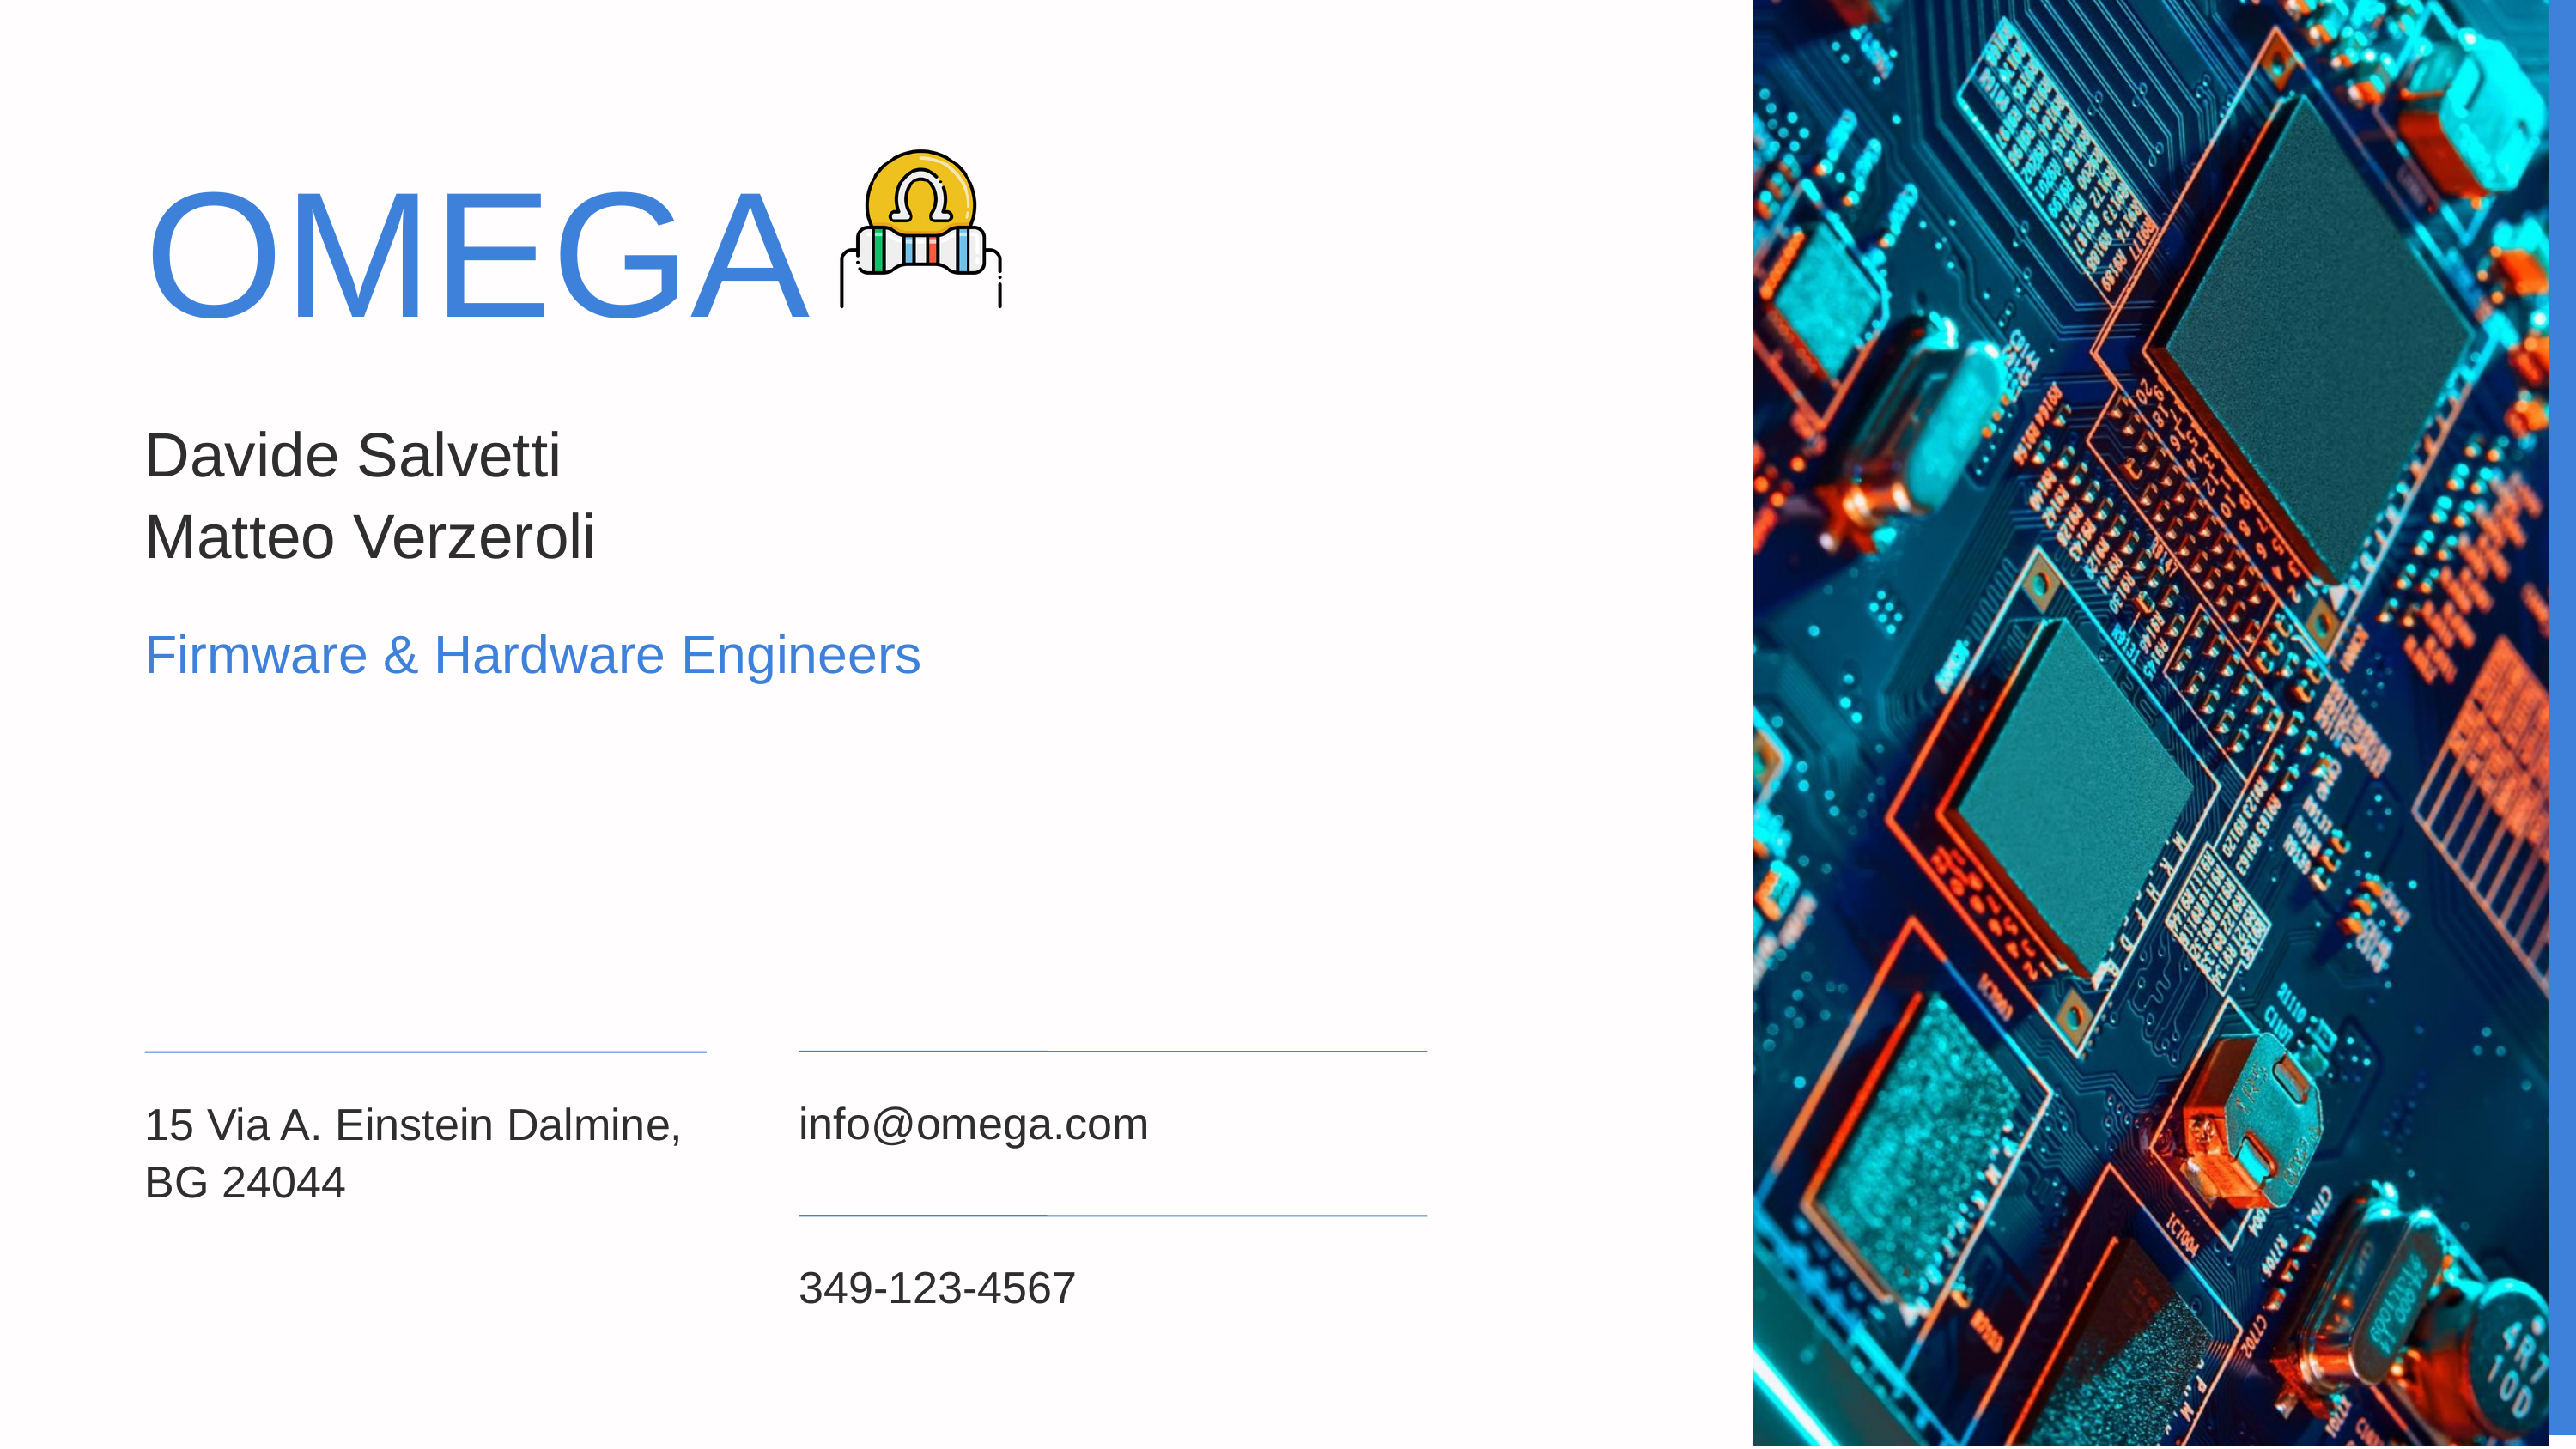

OMEGA
Davide Salvetti
Matteo Verzeroli
Firmware & Hardware Engineers

15 Via A. Einstein Dalmine, BG 24044

info@omega.com

349-123-4567